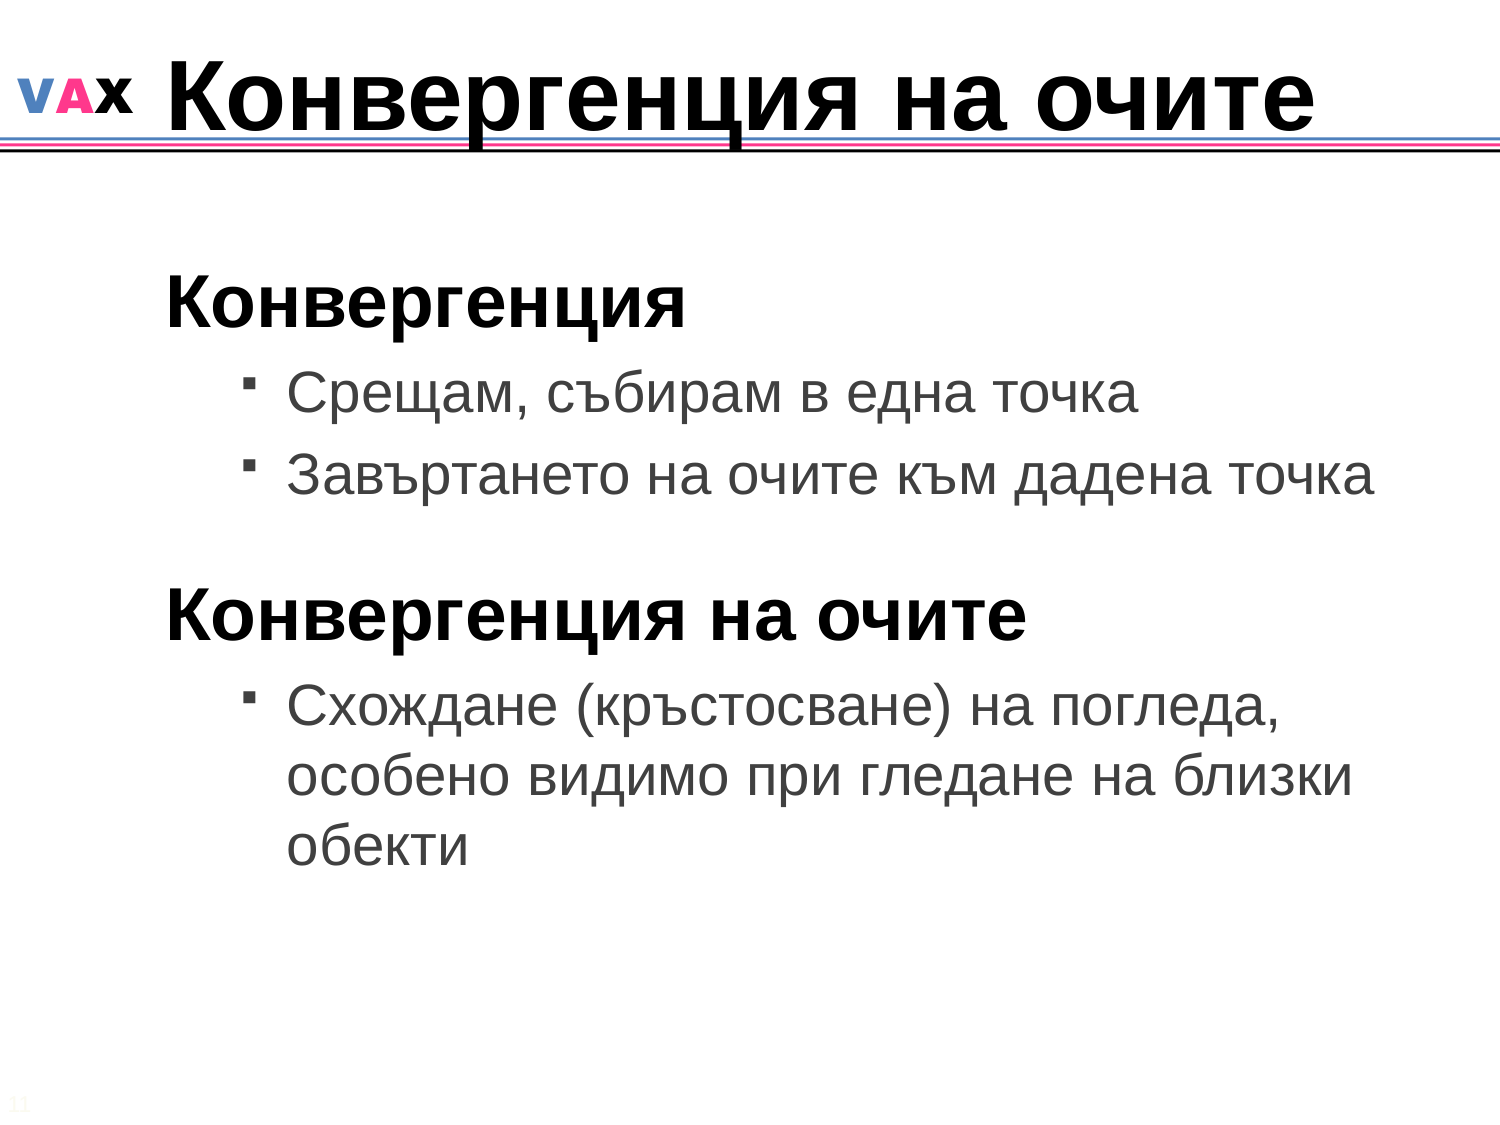

# Конвергенция на очите
Конвергенция
Срещам, събирам в една точка
Завъртането на очите към дадена точка
Конвергенция на очите
Схождане (кръстосване) на погледа, особено видимо при гледане на близки обекти